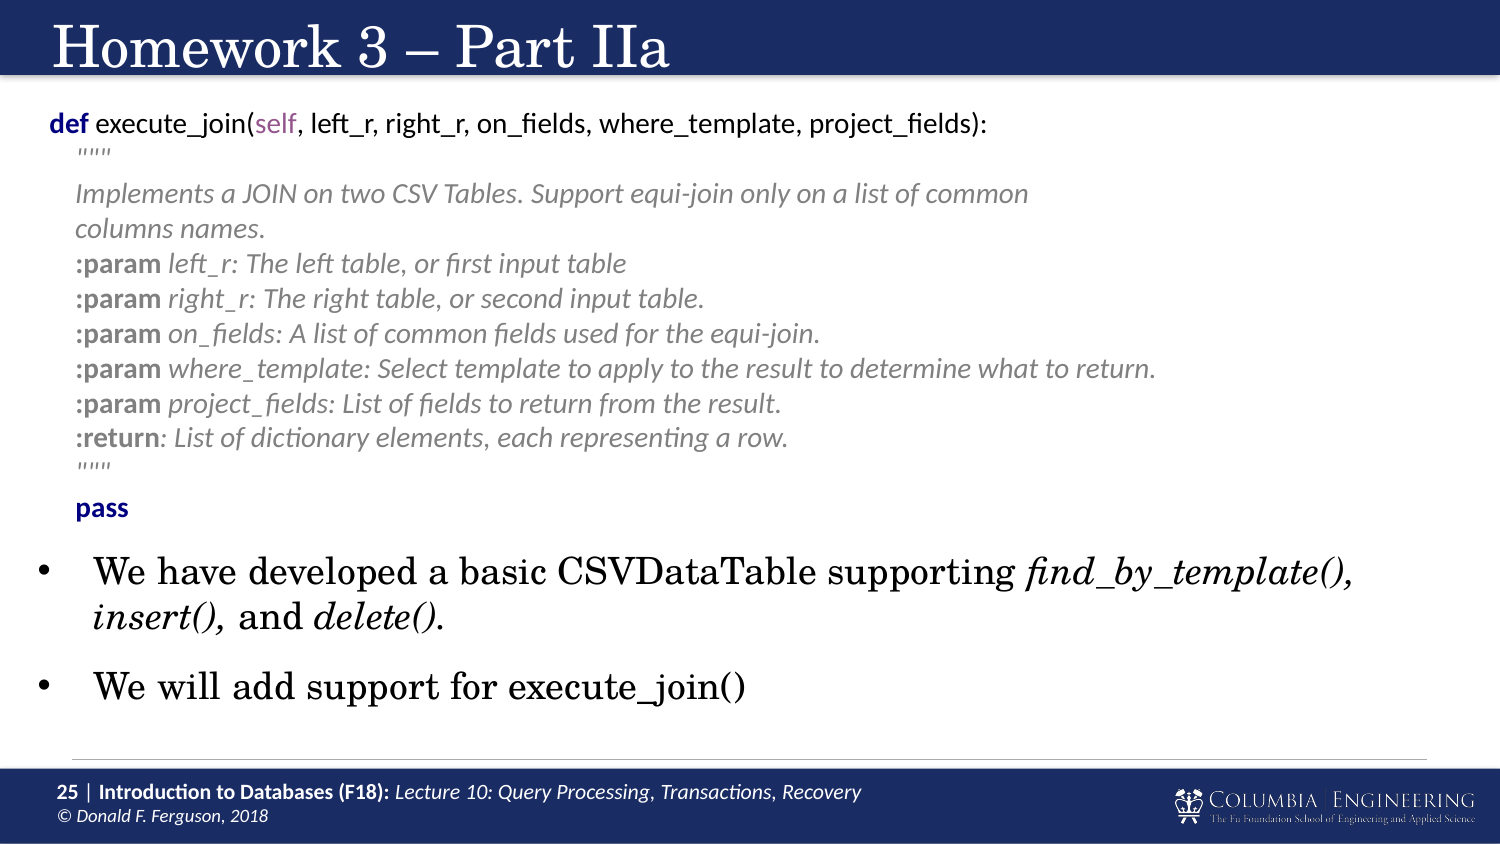

# Homework 3 – Part IIa
def execute_join(self, left_r, right_r, on_fields, where_template, project_fields):
    """
    Implements a JOIN on two CSV Tables. Support equi-join only on a list of common
    columns names.
    :param left_r: The left table, or first input table
    :param right_r: The right table, or second input table.
    :param on_fields: A list of common fields used for the equi-join.
    :param where_template: Select template to apply to the result to determine what to return.
    :param project_fields: List of fields to return from the result.
    :return: List of dictionary elements, each representing a row.
    """
    pass
We have developed a basic CSVDataTable supporting find_by_template(), insert(), and delete().
We will add support for execute_join()